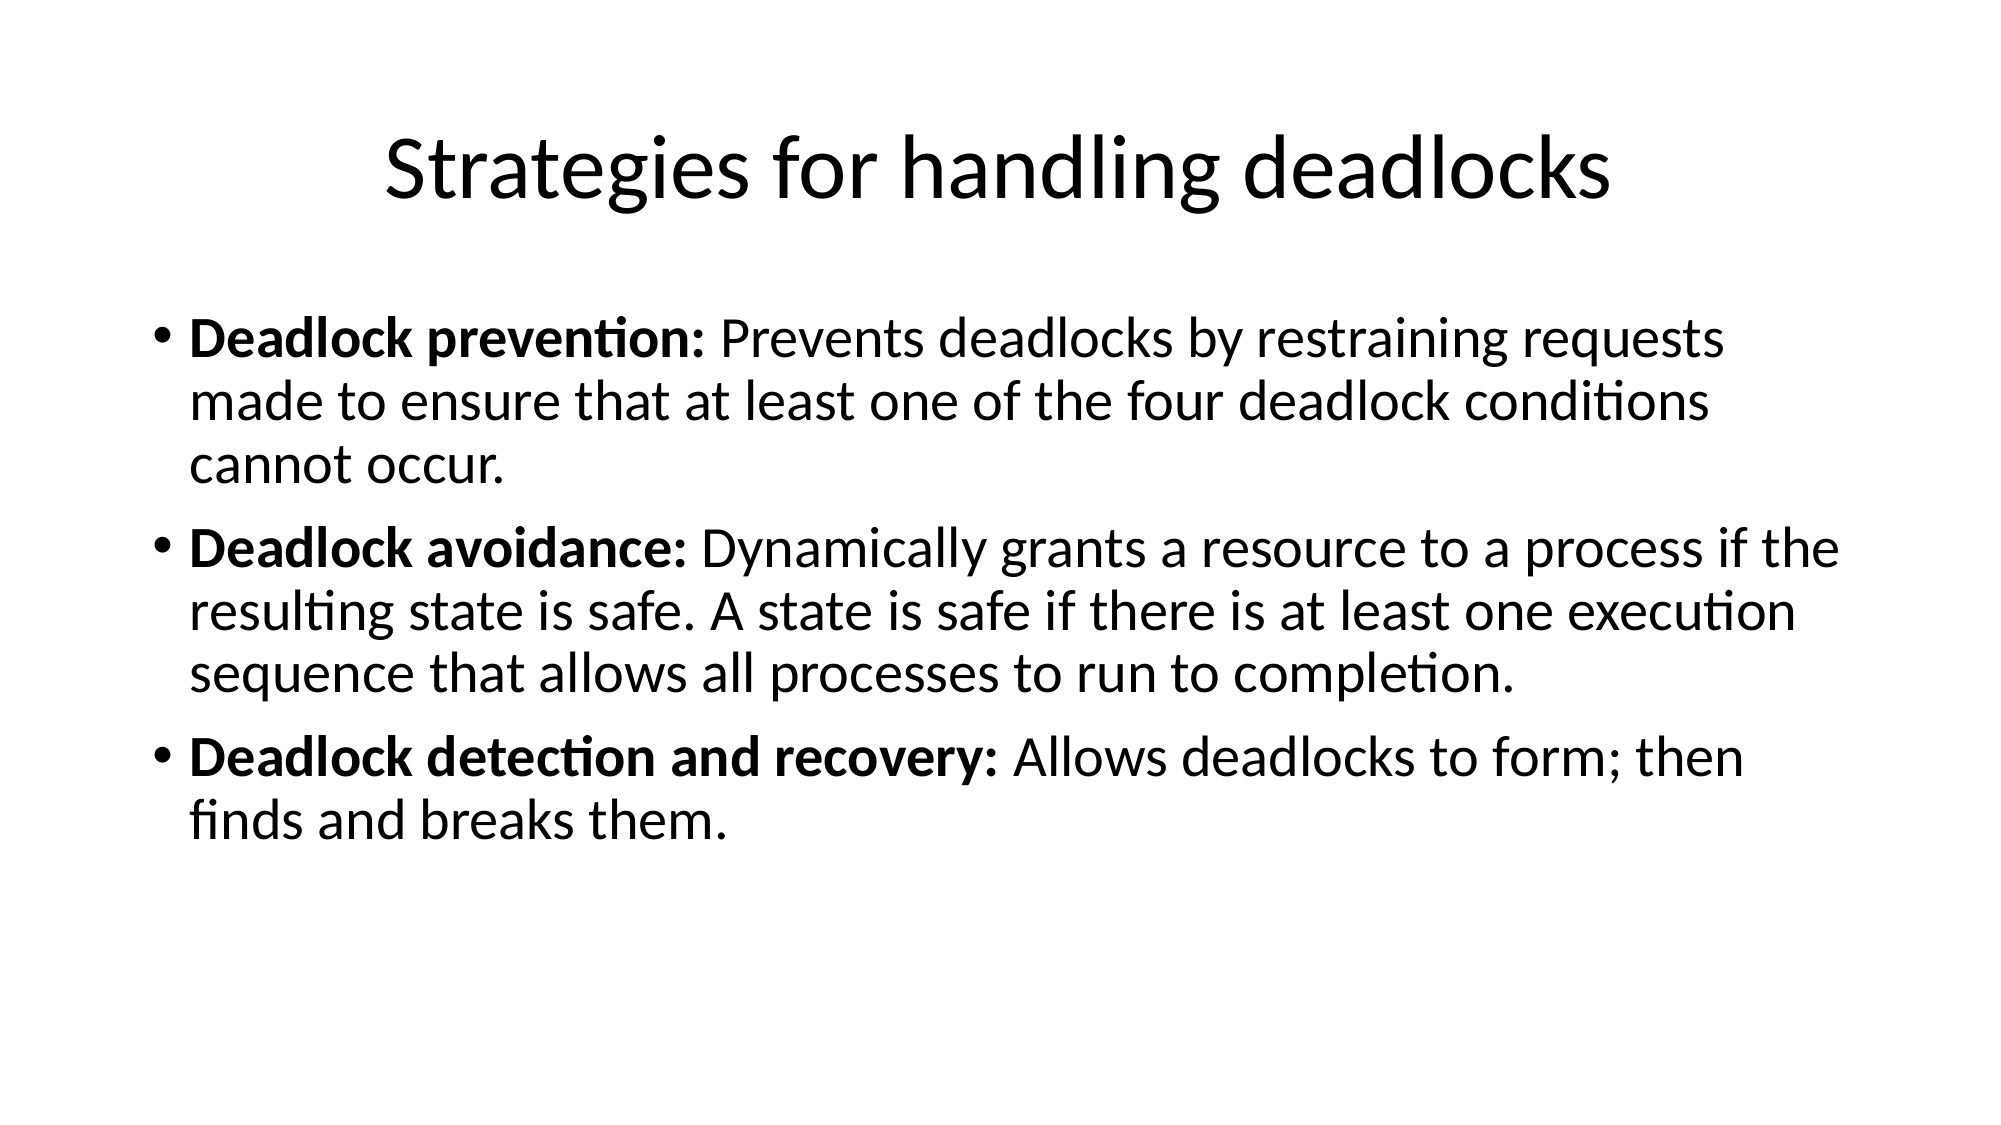

# Strategies for handling deadlocks
Deadlock prevention: Prevents deadlocks by restraining requests made to ensure that at least one of the four deadlock conditions cannot occur.
Deadlock avoidance: Dynamically grants a resource to a process if the resulting state is safe. A state is safe if there is at least one execution sequence that allows all processes to run to completion.
Deadlock detection and recovery: Allows deadlocks to form; then finds and breaks them.